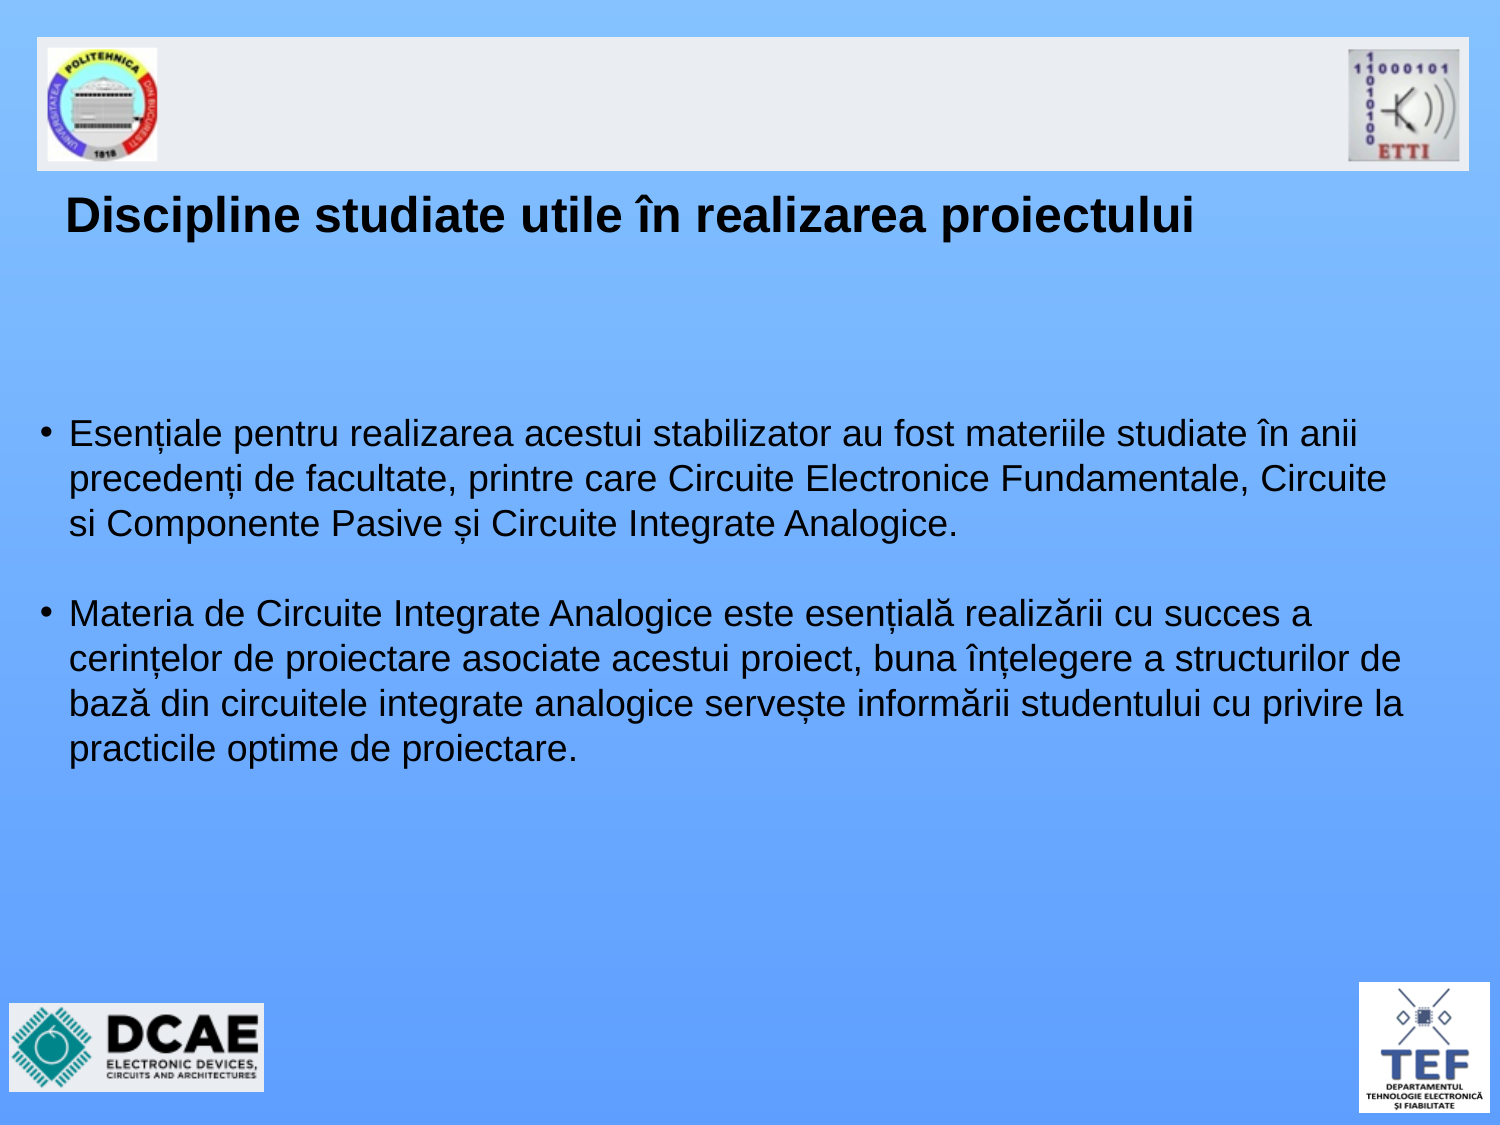

# Discipline studiate utile în realizarea proiectului
Esențiale pentru realizarea acestui stabilizator au fost materiile studiate în anii precedenți de facultate, printre care Circuite Electronice Fundamentale, Circuite si Componente Pasive și Circuite Integrate Analogice.

Materia de Circuite Integrate Analogice este esențială realizării cu succes a cerințelor de proiectare asociate acestui proiect, buna înțelegere a structurilor de bază din circuitele integrate analogice servește informării studentului cu privire la practicile optime de proiectare.